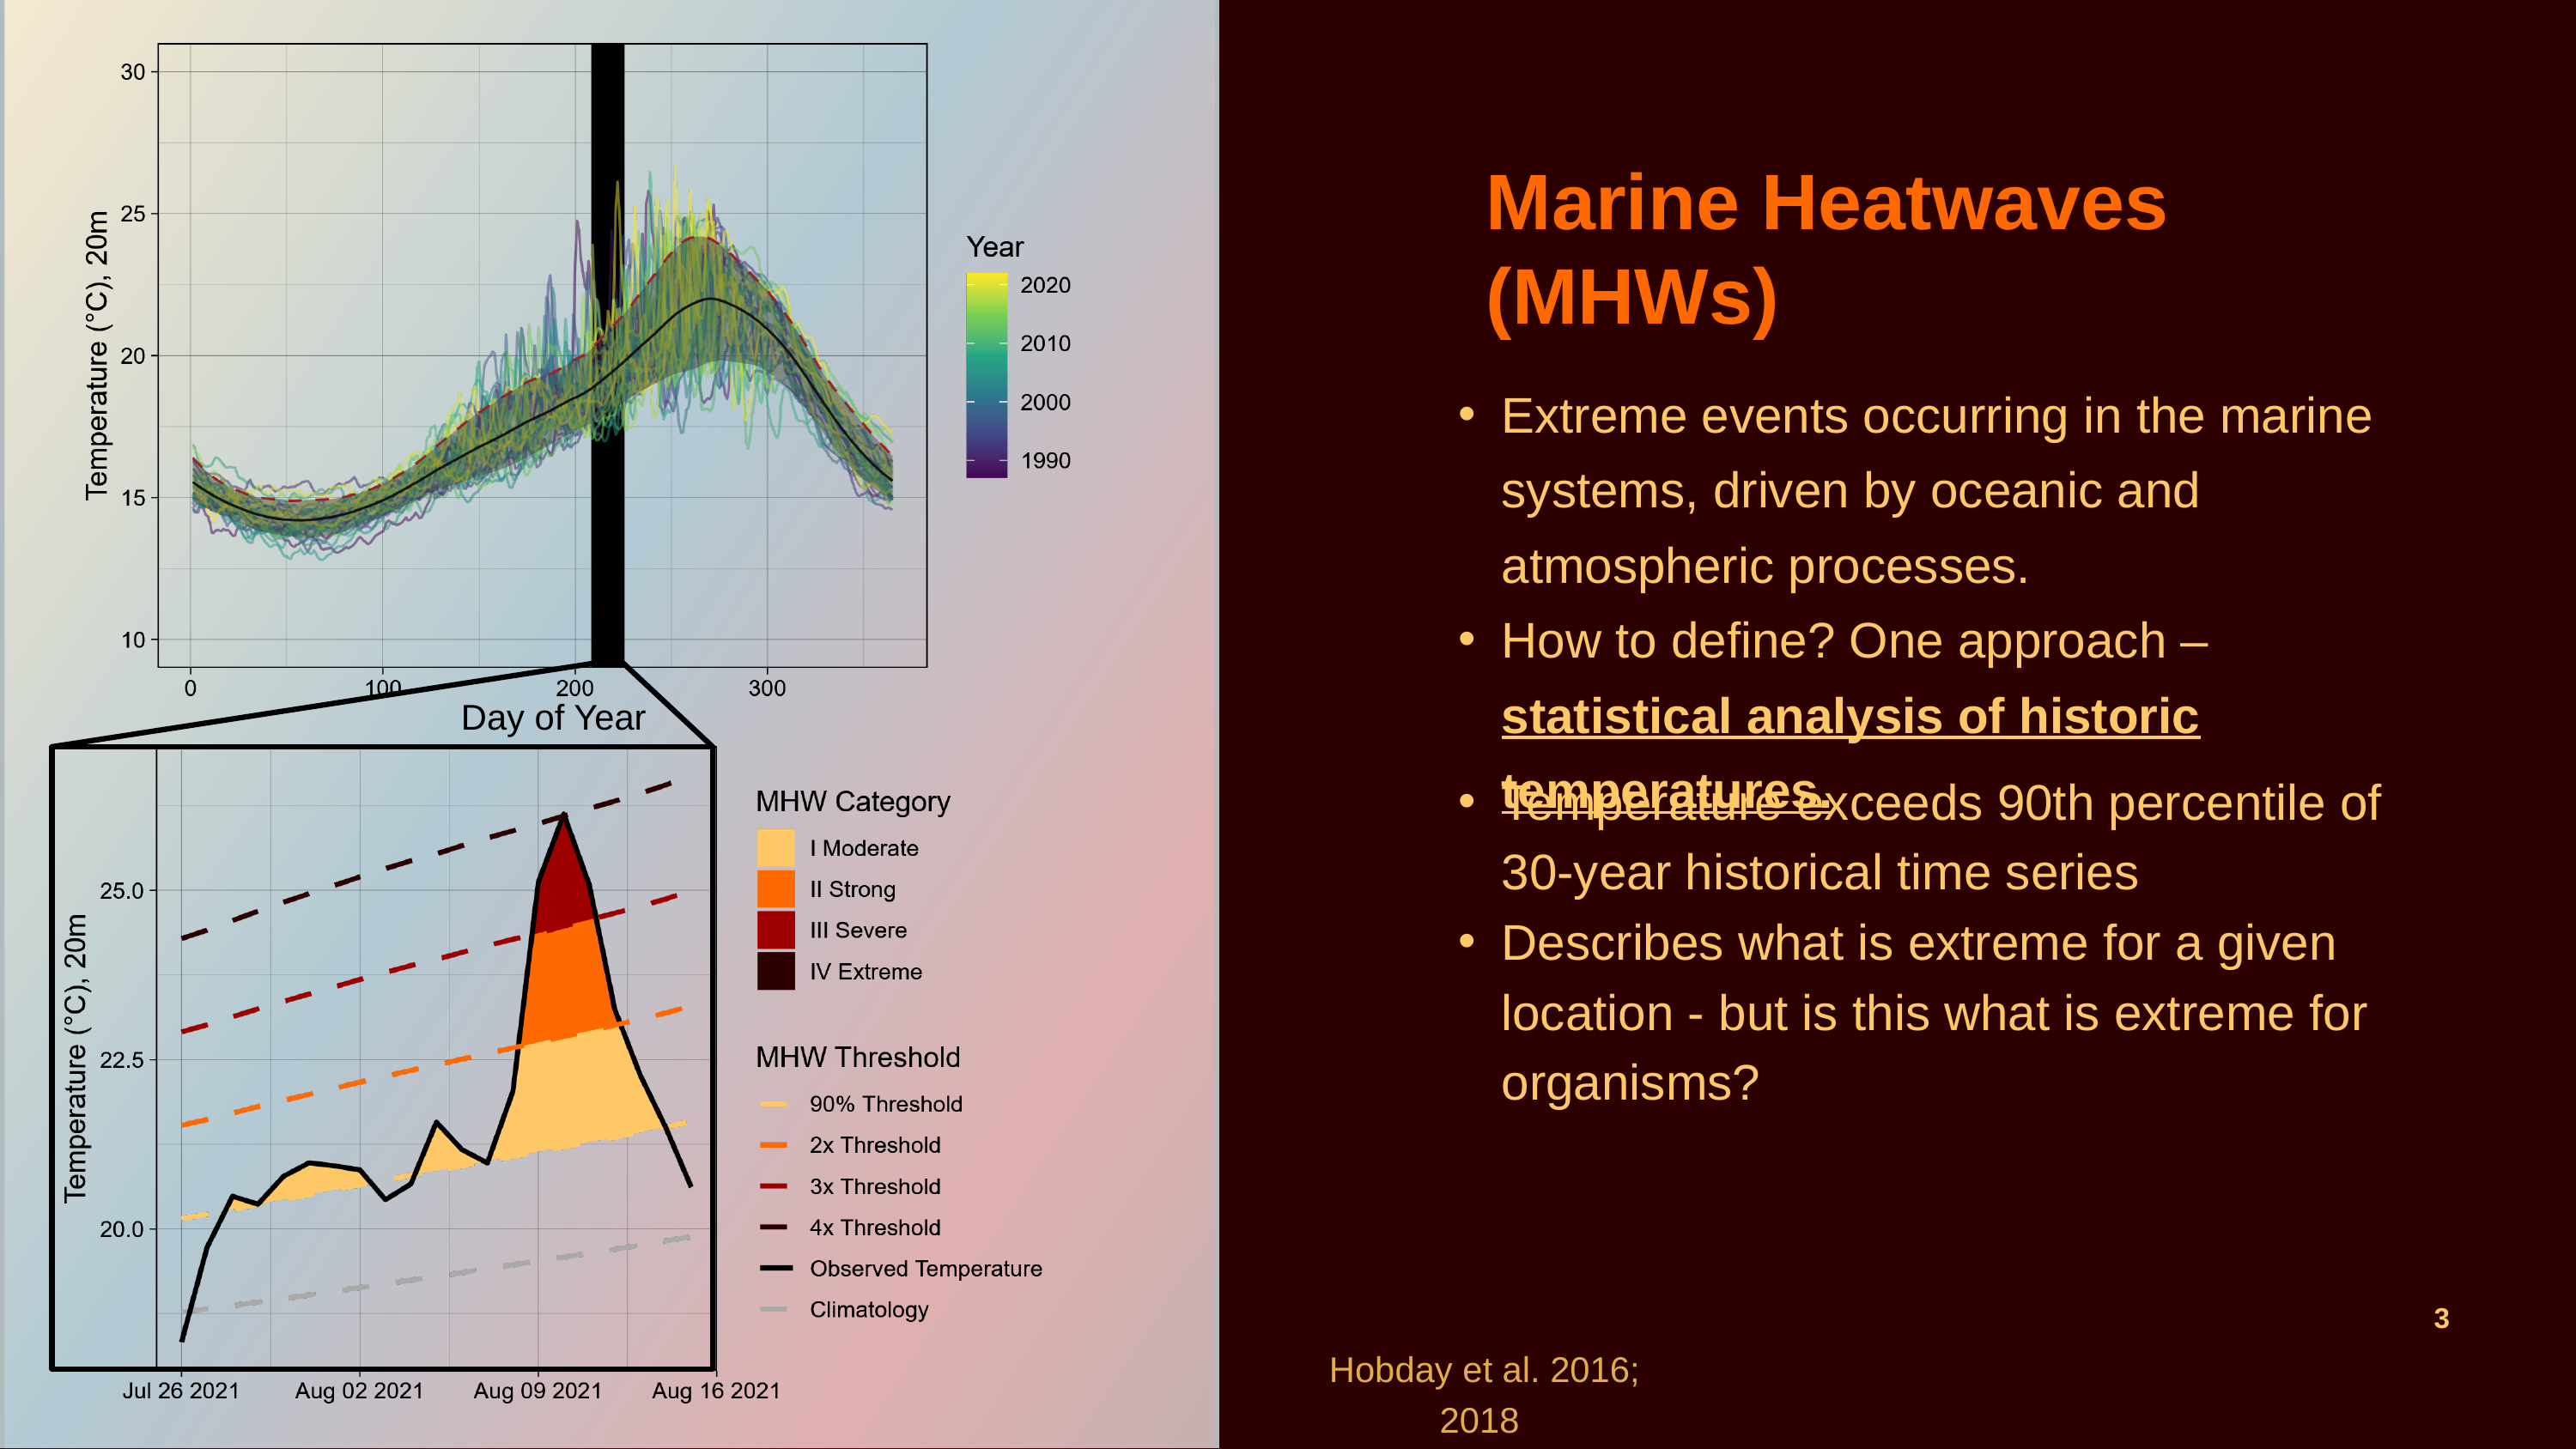

Marine Heatwaves (MHWs)
Extreme events occurring in the marine systems, driven by oceanic and atmospheric processes.
How to define? One approach – statistical analysis of historic temperatures.

Day of Year

Temperature exceeds 90th percentile of 30-year historical time series
Describes what is extreme for a given location - but is this what is extreme for organisms?
3
 Hobday et al. 2016; 2018